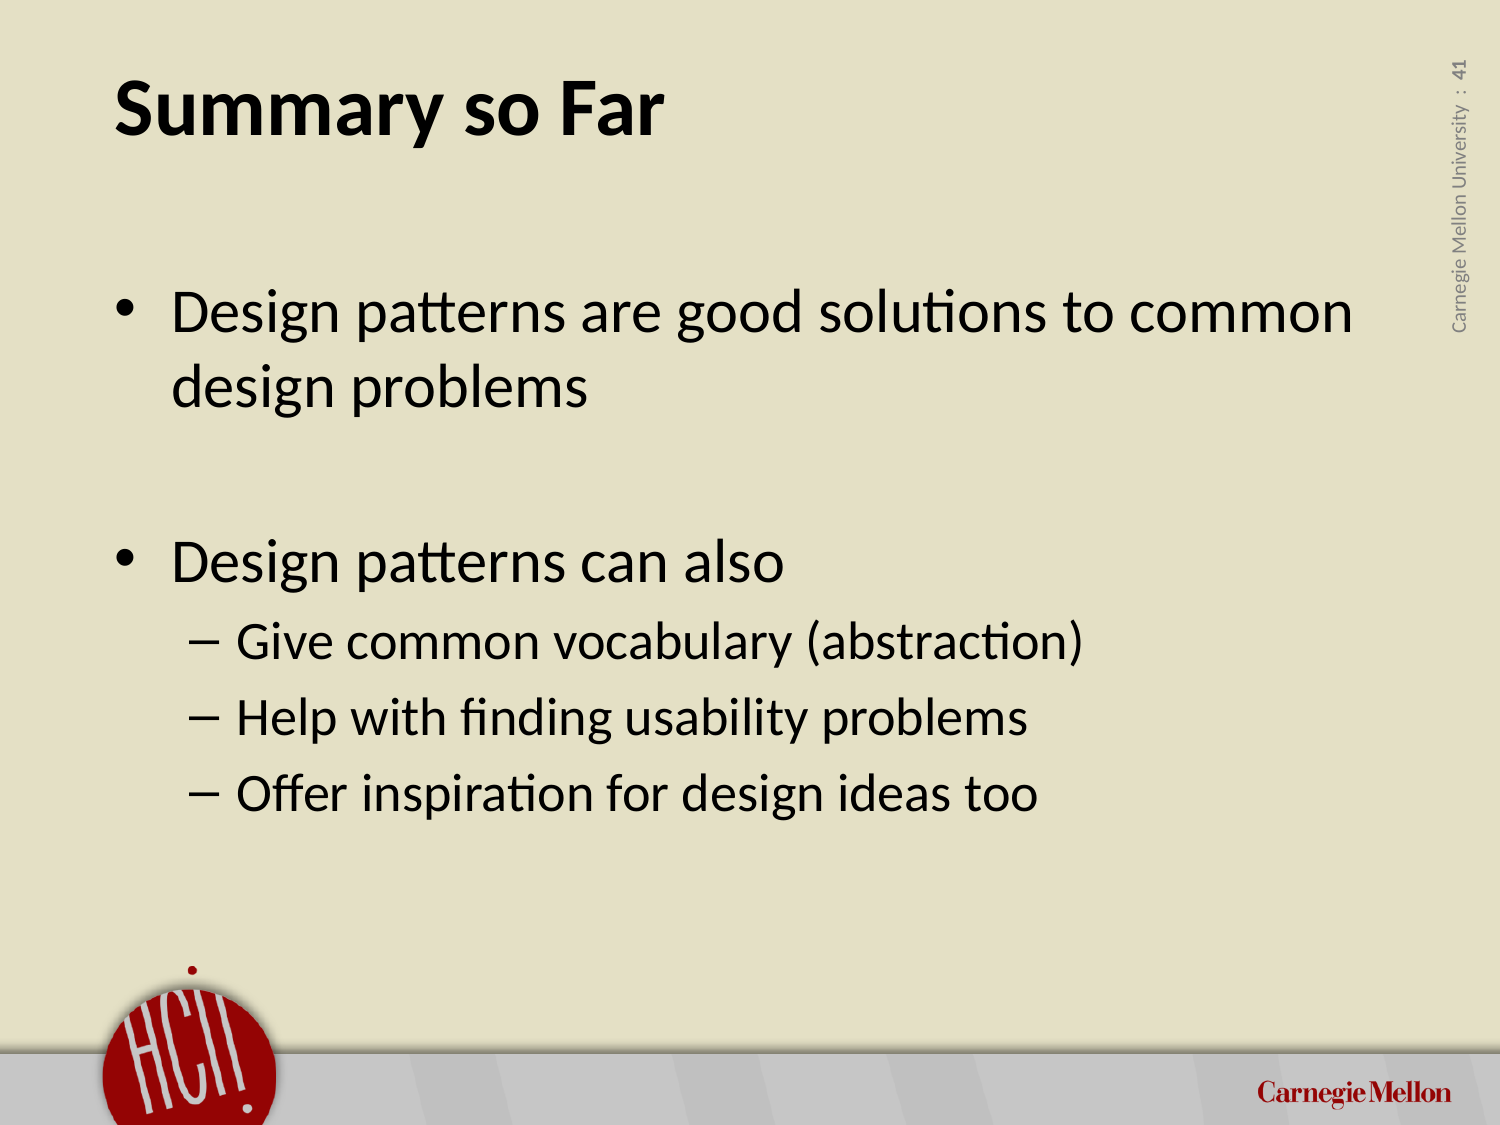

# Summary so Far
Design patterns are good solutions to common design problems

Design patterns can also
Give common vocabulary (abstraction)
Help with finding usability problems
Offer inspiration for design ideas too